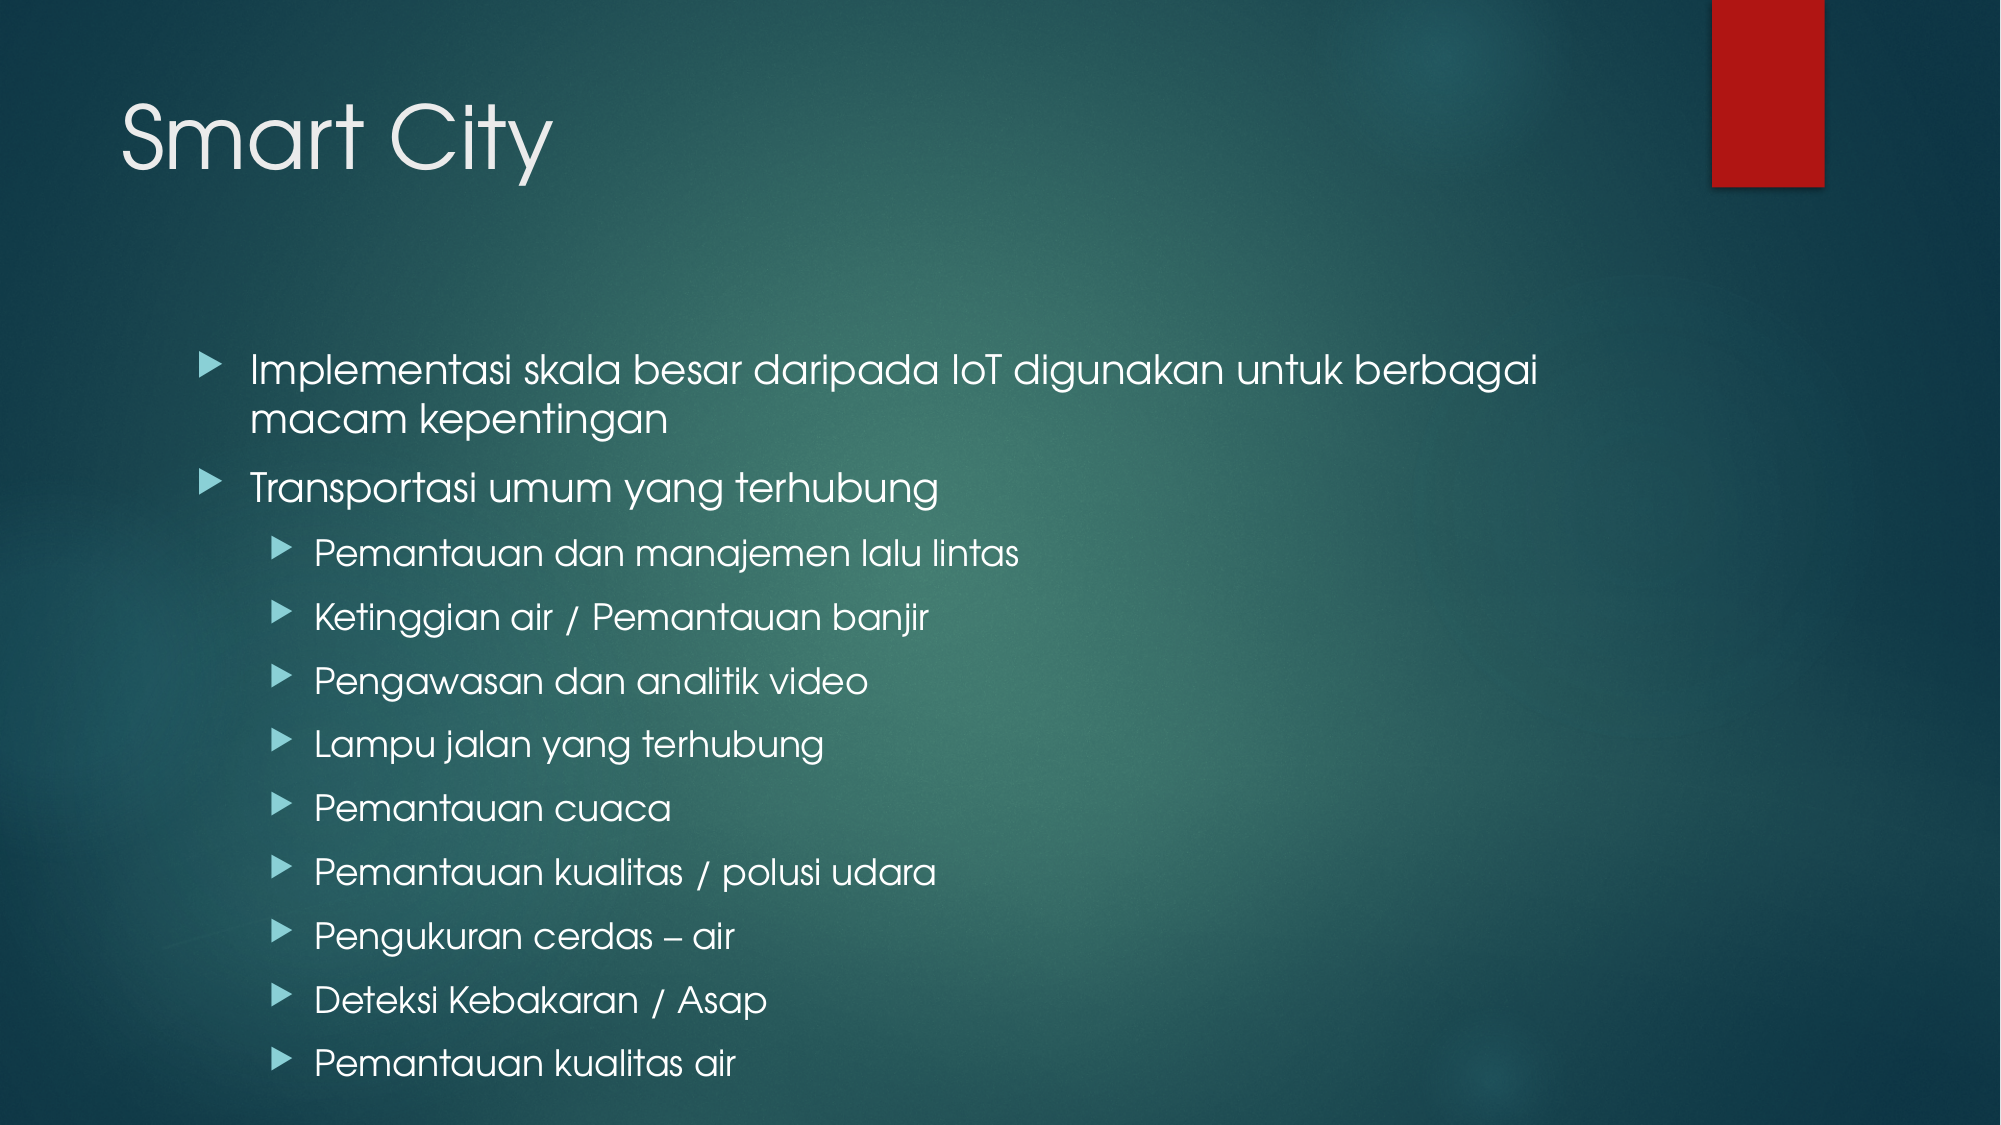

# Smart City
Implementasi skala besar daripada IoT digunakan untuk berbagai macam kepentingan
Transportasi umum yang terhubung
Pemantauan dan manajemen lalu lintas
Ketinggian air / Pemantauan banjir
Pengawasan dan analitik video
Lampu jalan yang terhubung
Pemantauan cuaca
Pemantauan kualitas / polusi udara
Pengukuran cerdas – air
Deteksi Kebakaran / Asap
Pemantauan kualitas air